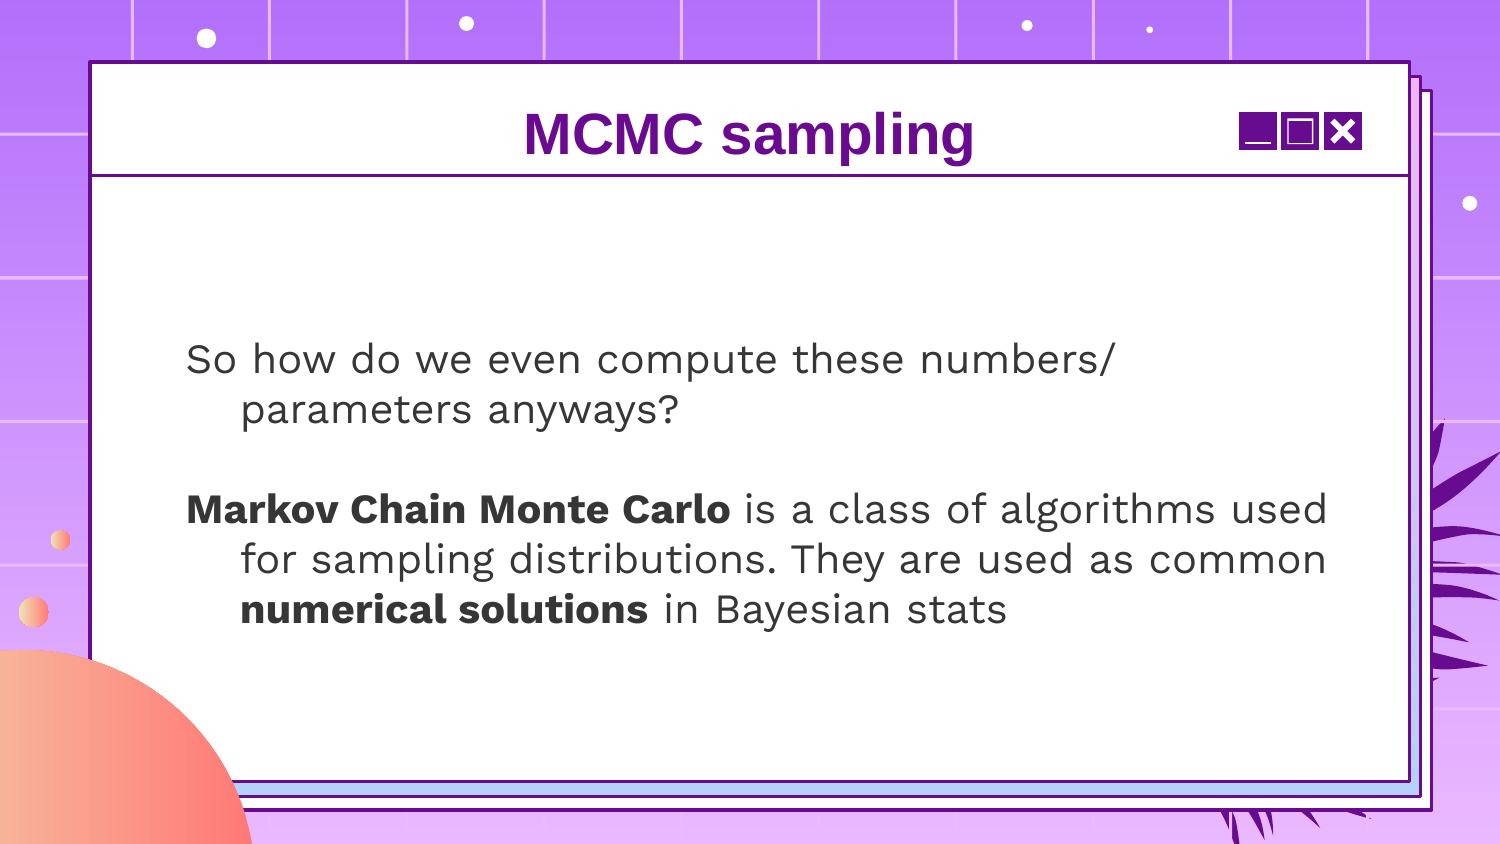

# MCMC sampling

So how do we even compute these numbers/ parameters anyways?

Markov Chain Monte Carlo is a class of algorithms used for sampling distributions. They are used as common numerical solutions in Bayesian stats